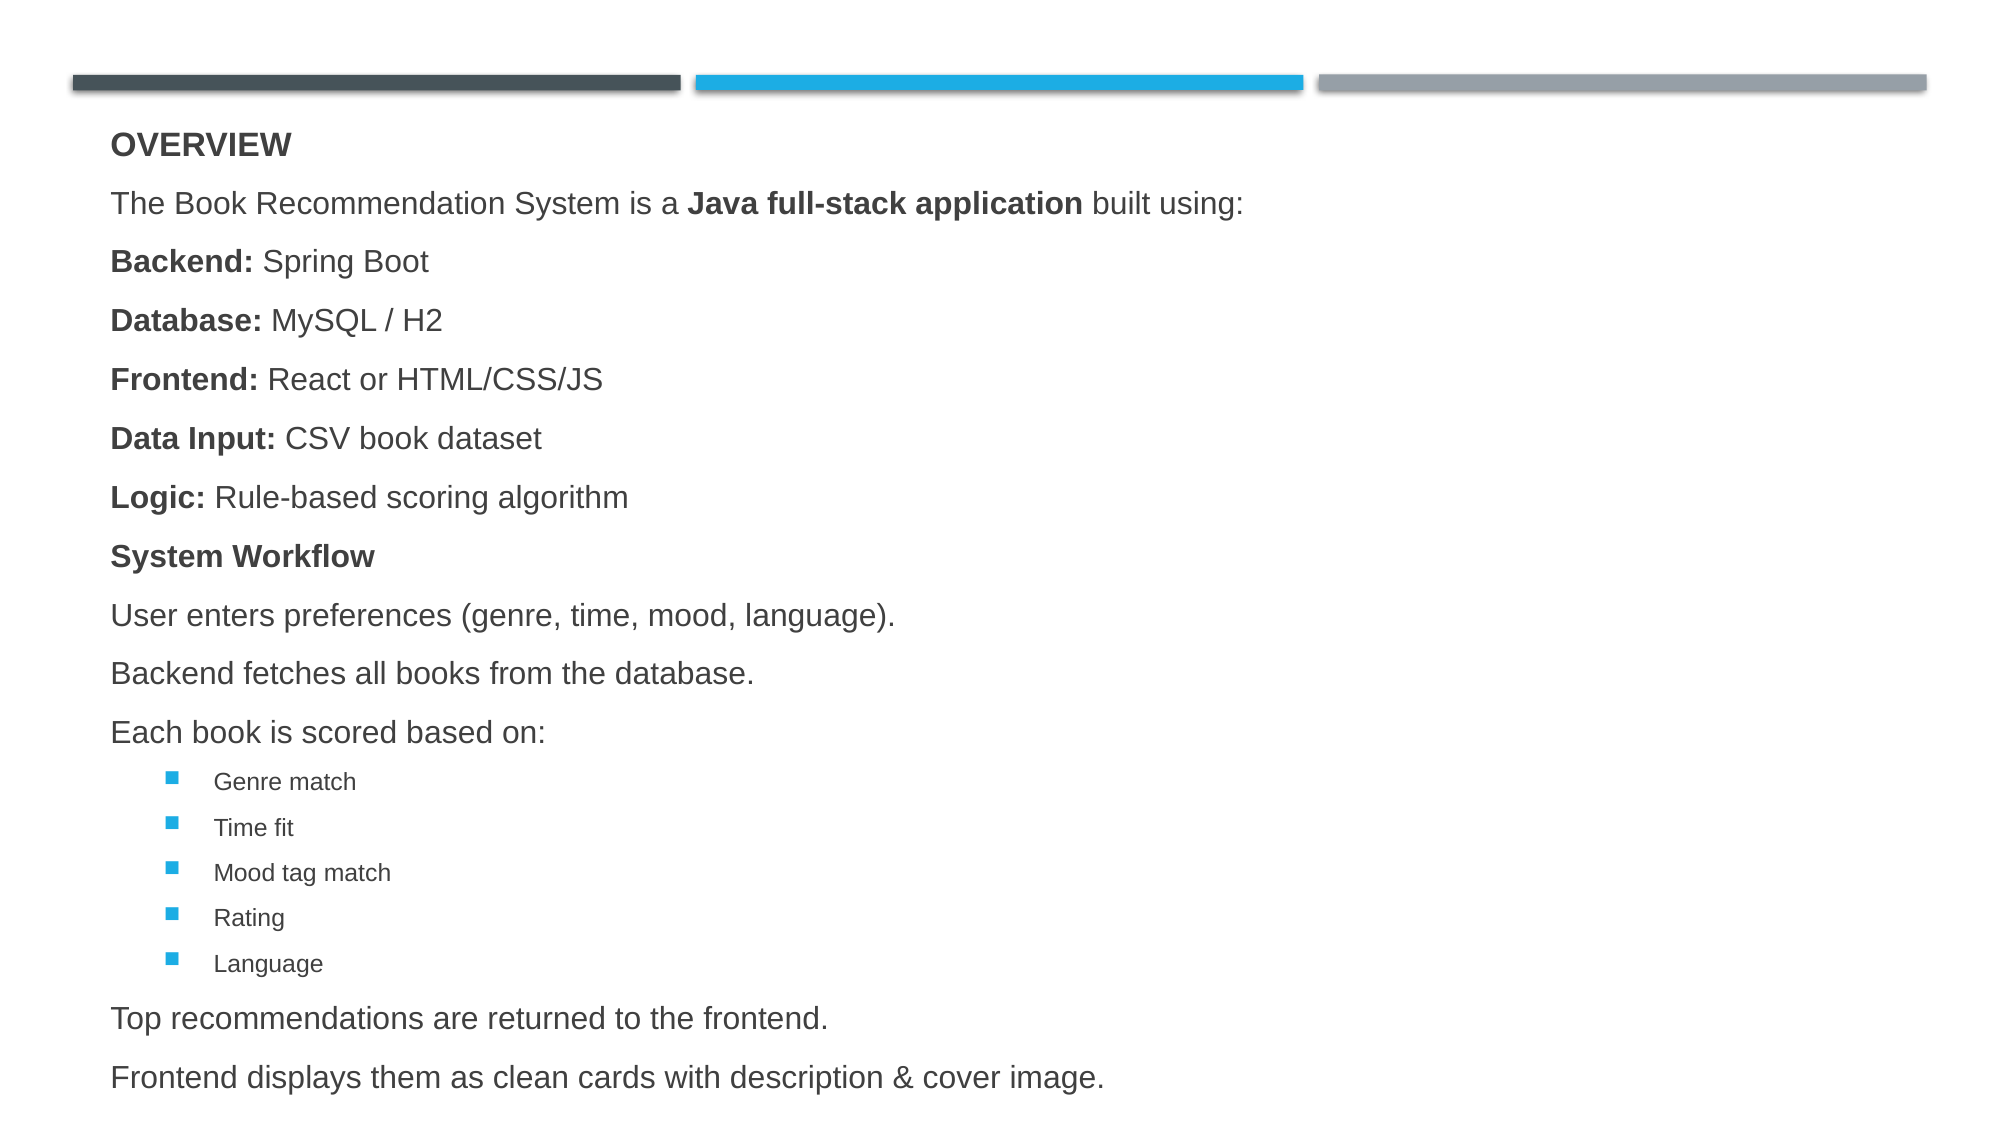

# overview
The Book Recommendation System is a Java full-stack application built using:
Backend: Spring Boot
Database: MySQL / H2
Frontend: React or HTML/CSS/JS
Data Input: CSV book dataset
Logic: Rule-based scoring algorithm
System Workflow
User enters preferences (genre, time, mood, language).
Backend fetches all books from the database.
Each book is scored based on:
Genre match
Time fit
Mood tag match
Rating
Language
Top recommendations are returned to the frontend.
Frontend displays them as clean cards with description & cover image.